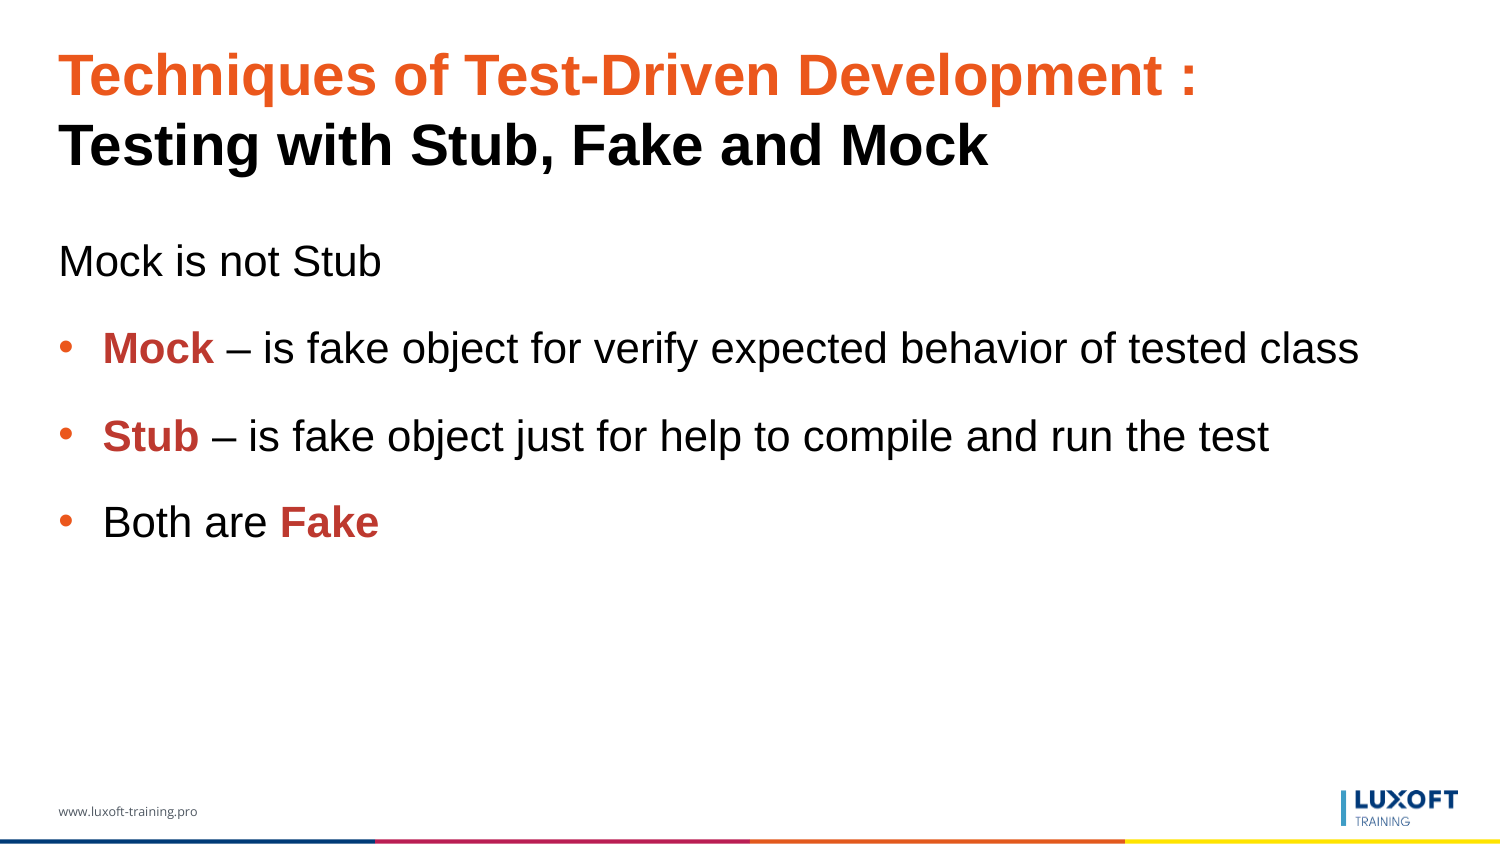

# Techniques of Test-Driven Development : Testing with Stub, Fake and Mock
Mock is not Stub
Mock – is fake object for verify expected behavior of tested class
Stub – is fake object just for help to compile and run the test
Both are Fake